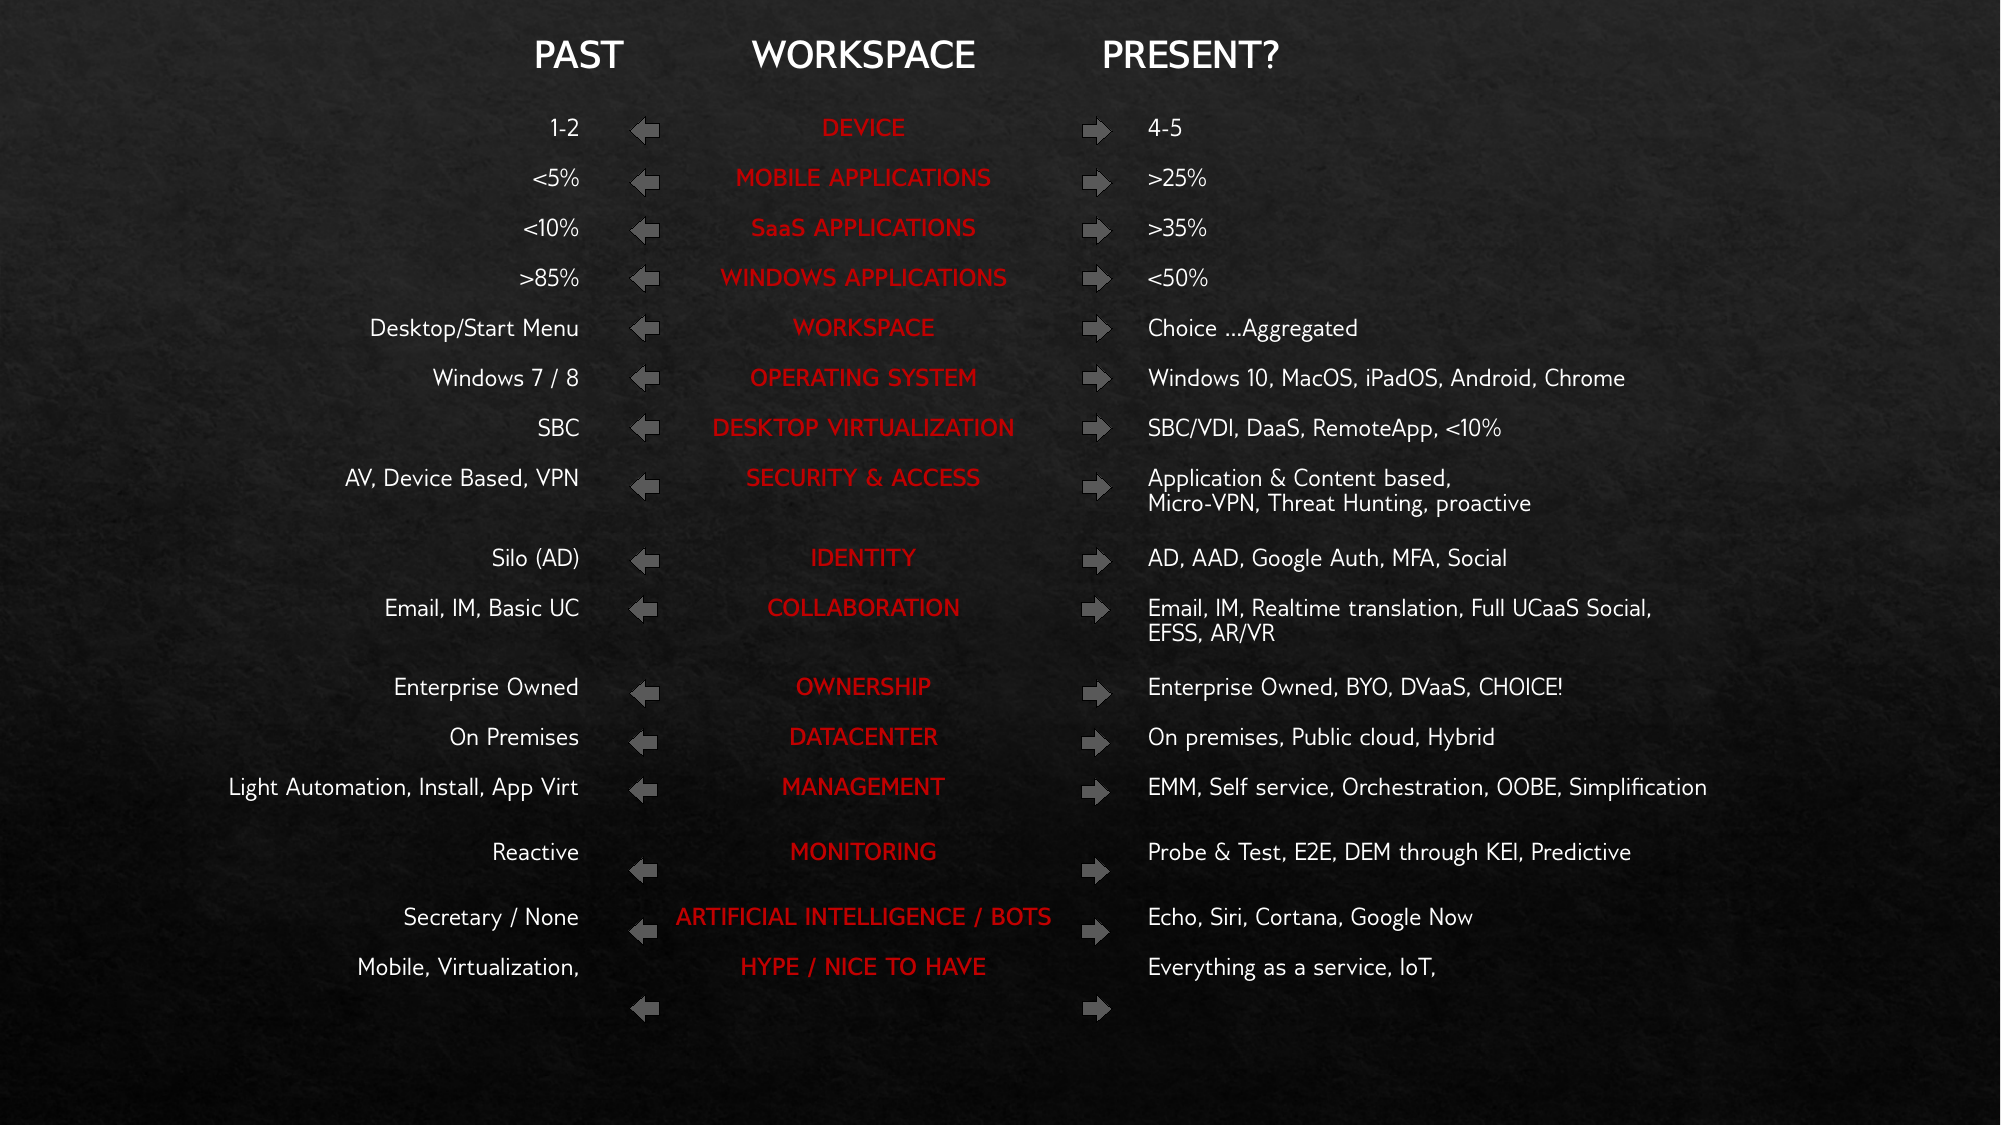

| PAST |  | WORKSPACE | PRESENT? |  |
| --- | --- | --- | --- | --- |
| 1-2 |  | DEVICE |  | 4-5 |
| <5% |  | MOBILE APPLICATIONS |  | >25% |
| <10% |  | SaaS APPLICATIONS |  | >35% |
| >85% |  | WINDOWS APPLICATIONS |  | <50% |
| Desktop/Start Menu |  | WORKSPACE |  | Choice …Aggregated |
| Windows 7 / 8 |  | OPERATING SYSTEM |  | Windows 10, MacOS, iPadOS, Android, Chrome |
| SBC |  | DESKTOP VIRTUALIZATION |  | SBC/VDI, DaaS, RemoteApp, <10% |
| AV, Device Based, VPN |  | SECURITY & ACCESS |  | Application & Content based, Micro-VPN, Threat Hunting, proactive |
| Silo (AD) |  | IDENTITY |  | AD, AAD, Google Auth, MFA, Social |
| Email, IM, Basic UC |  | COLLABORATION |  | Email, IM, Realtime translation, Full UCaaS Social, EFSS, AR/VR |
| Enterprise Owned |  | OWNERSHIP |  | Enterprise Owned, BYO, DVaaS, CHOICE! |
| On Premises |  | DATACENTER |  | On premises, Public cloud, Hybrid |
| Light Automation, Install, App Virt |  | MANAGEMENT |  | EMM, Self service, Orchestration, OOBE, Simplification |
| Reactive |  | MONITORING |  | Probe & Test, E2E, DEM through KEI, Predictive |
| Secretary / None |  | ARTIFICIAL INTELLIGENCE / BOTS |  | Echo, Siri, Cortana, Google Now |
| Mobile, Virtualization, |  | HYPE / NICE TO HAVE |  | Everything as a service, IoT, |